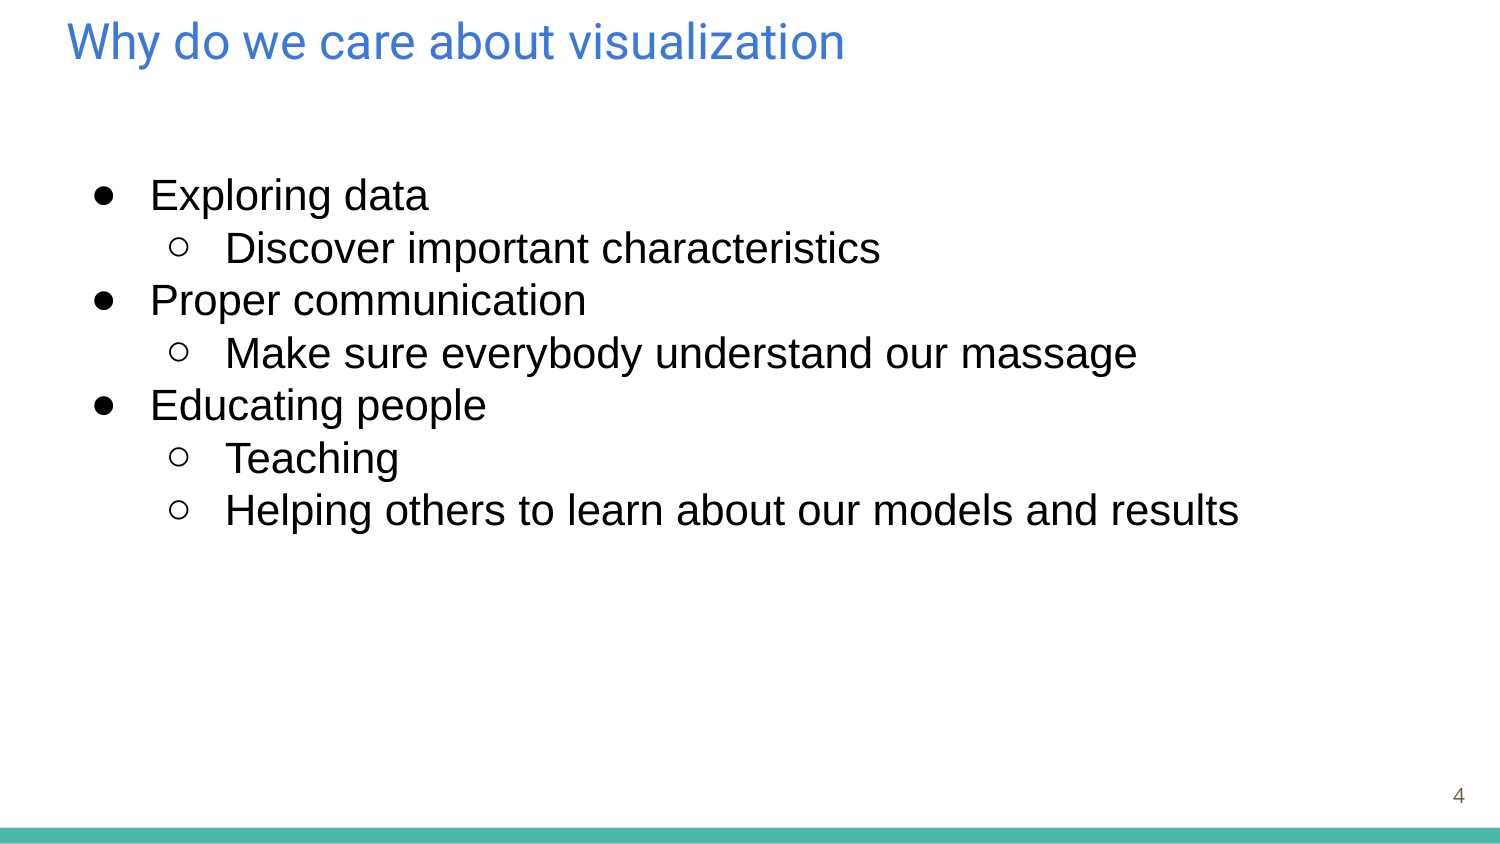

# Why do we care about visualization
Exploring data
Discover important characteristics
Proper communication
Make sure everybody understand our massage
Educating people
Teaching
Helping others to learn about our models and results

4